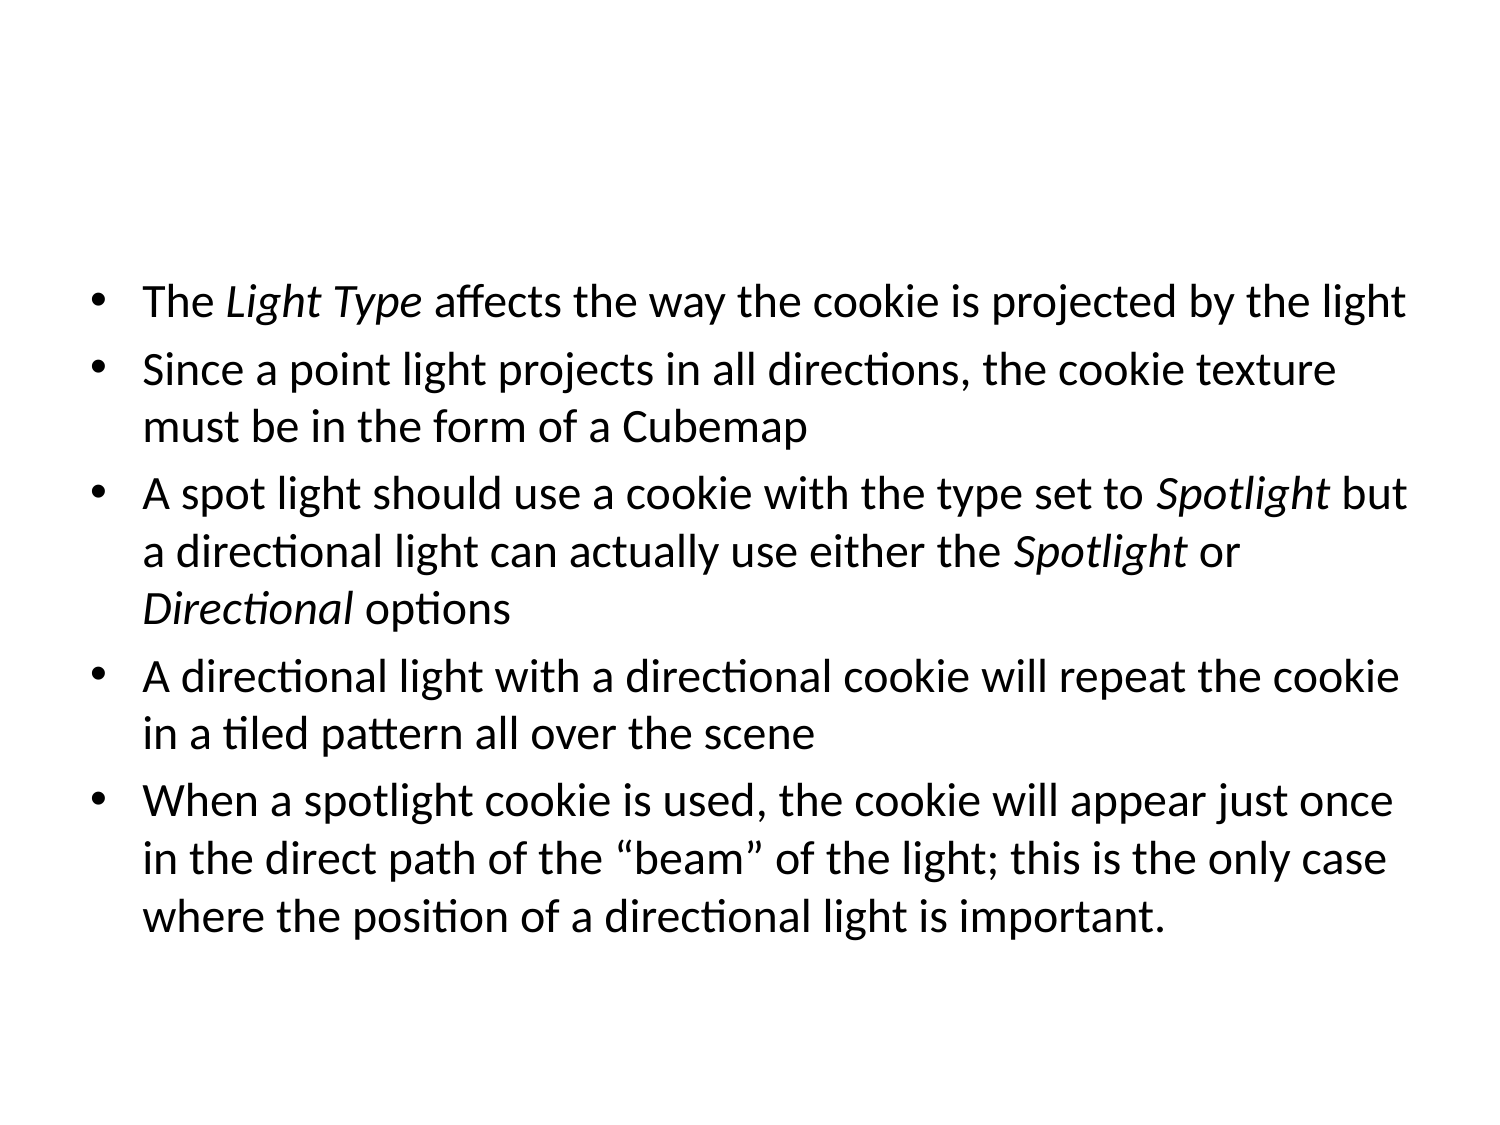

#
The Light Type affects the way the cookie is projected by the light
Since a point light projects in all directions, the cookie texture must be in the form of a Cubemap
A spot light should use a cookie with the type set to Spotlight but a directional light can actually use either the Spotlight or Directional options
A directional light with a directional cookie will repeat the cookie in a tiled pattern all over the scene
When a spotlight cookie is used, the cookie will appear just once in the direct path of the “beam” of the light; this is the only case where the position of a directional light is important.